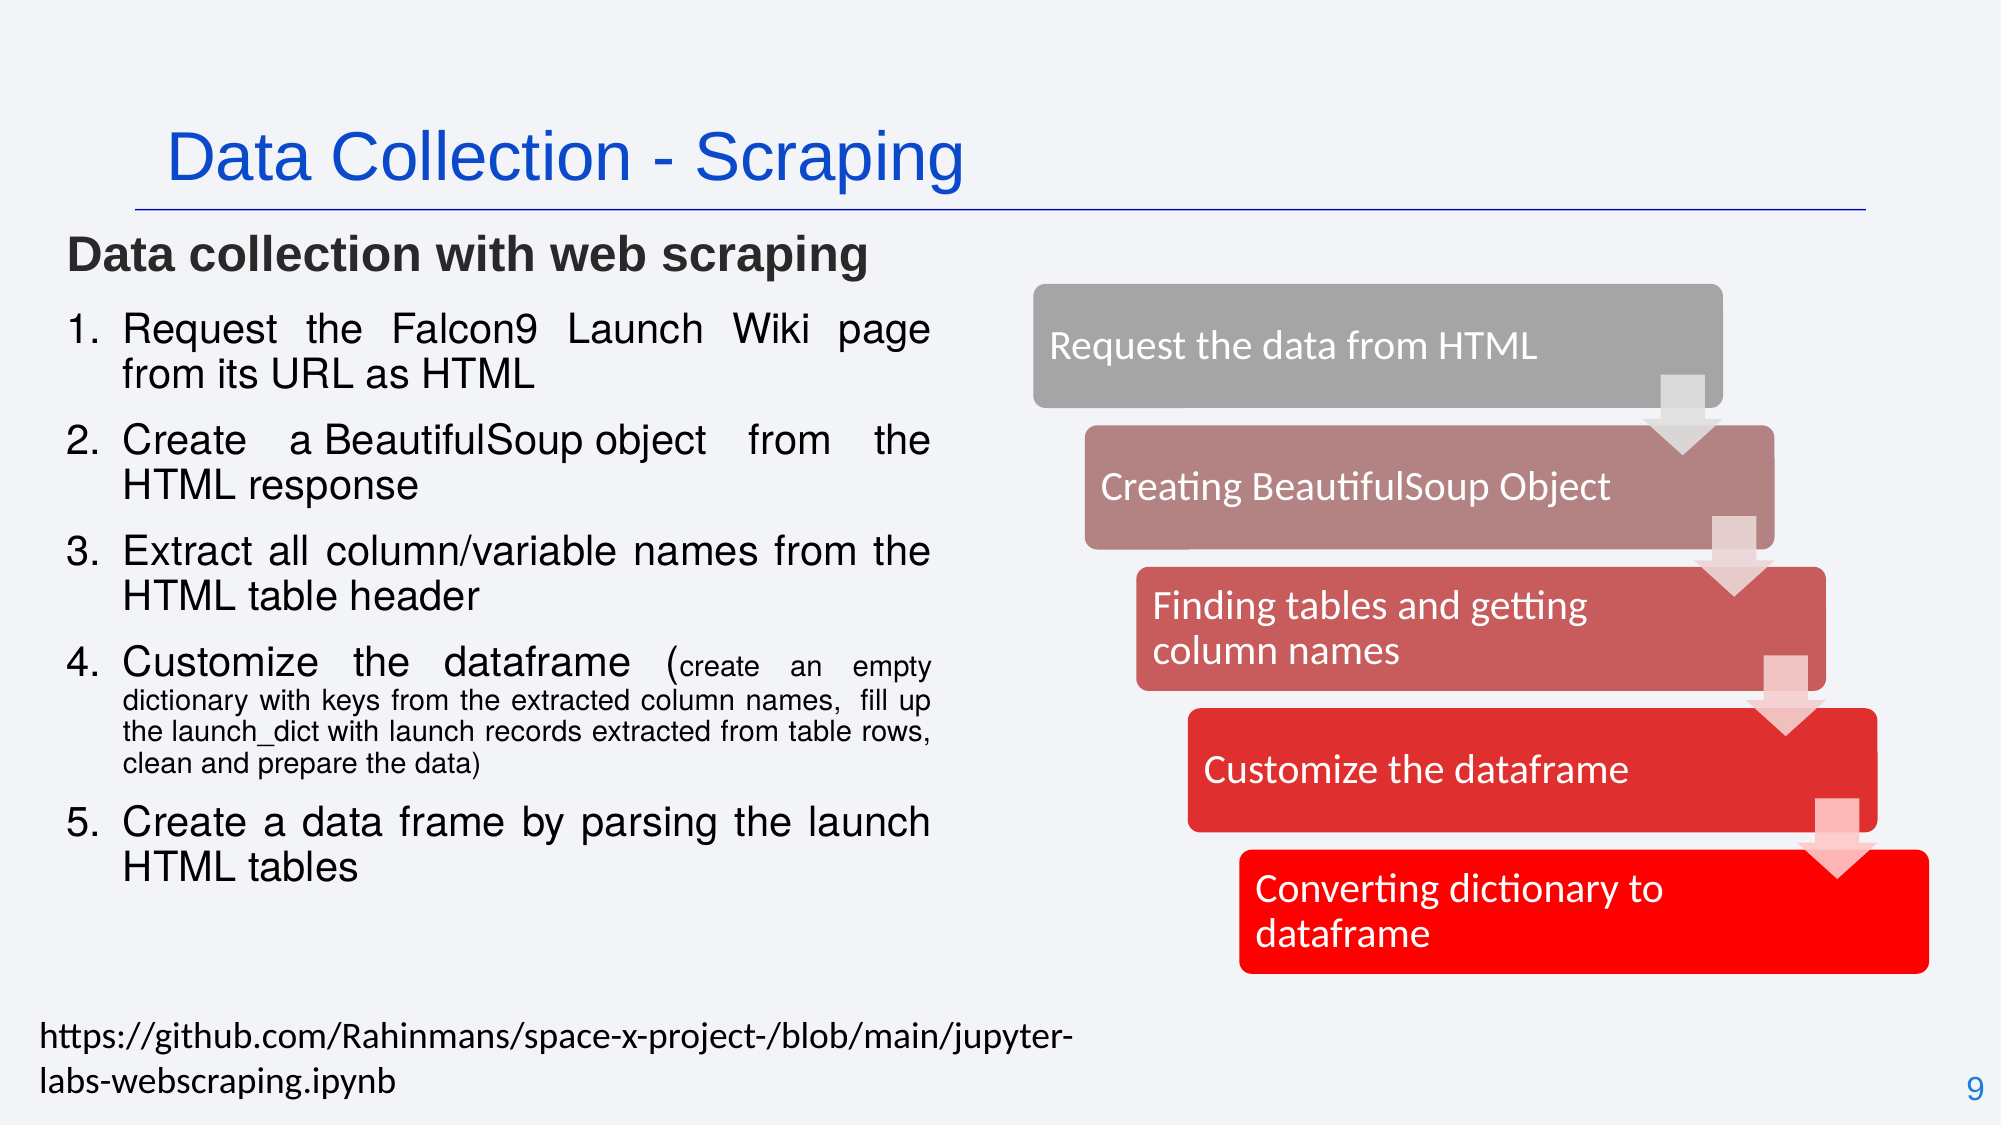

Data Collection - Scraping
Data collection with web scraping

Request the data from HTML

Creating BeautifulSoup Object

Finding tables and getting column names

Customize the dataframe

Converting dictionary to dataframe
Request the Falcon9 Launch Wiki page from its URL as HTML
Create a BeautifulSoup object from the HTML response
Extract all column/variable names from the HTML table header
Customize the dataframe (create an empty dictionary with keys from the extracted column names,  fill up the launch_dict with launch records extracted from table rows, clean and prepare the data)
Create a data frame by parsing the launch HTML tables

https://github.com/Rahinmans/space-x-project-/blob/main/jupyter-labs-webscraping.ipynb

9